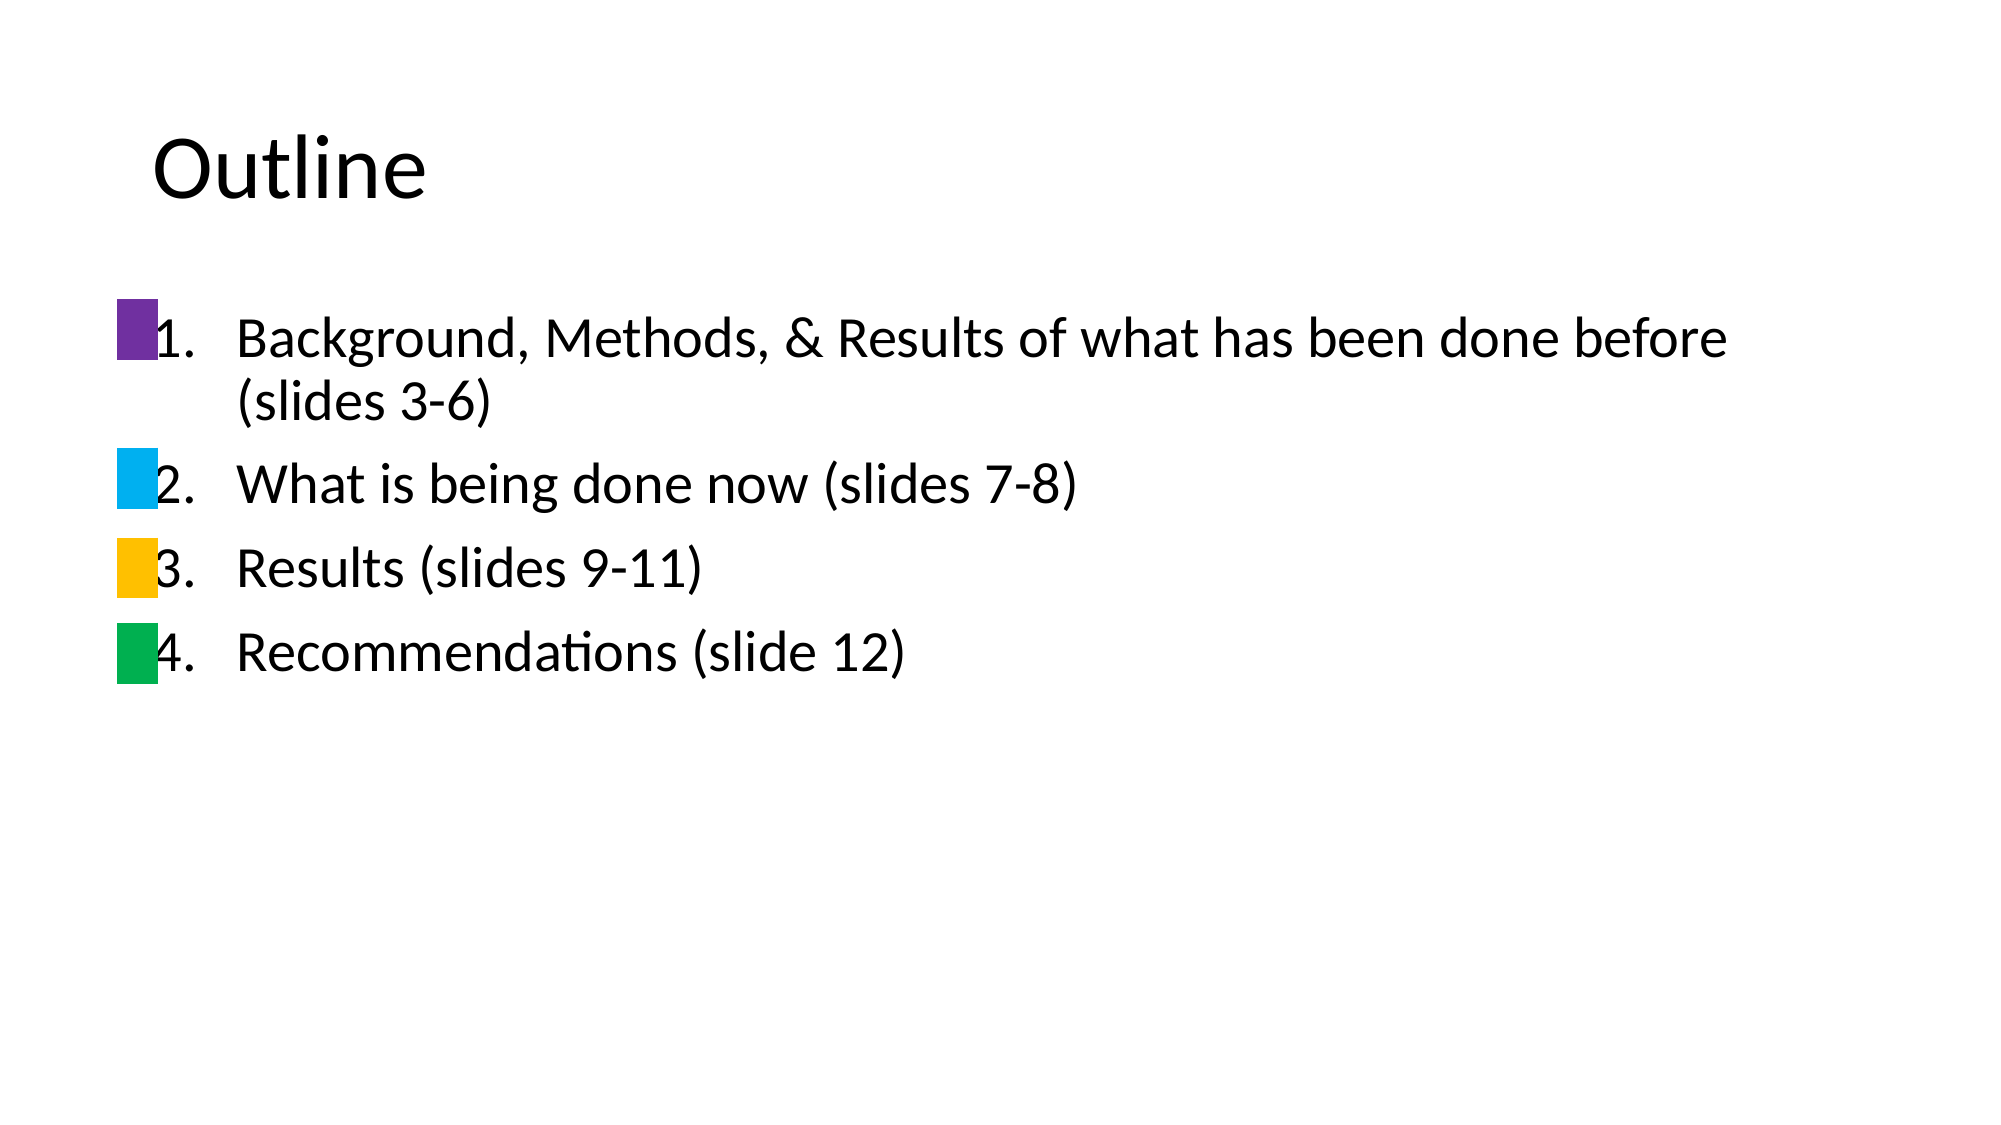

# Outline
Background, Methods, & Results of what has been done before (slides 3-6)
What is being done now (slides 7-8)
Results (slides 9-11)
Recommendations (slide 12)